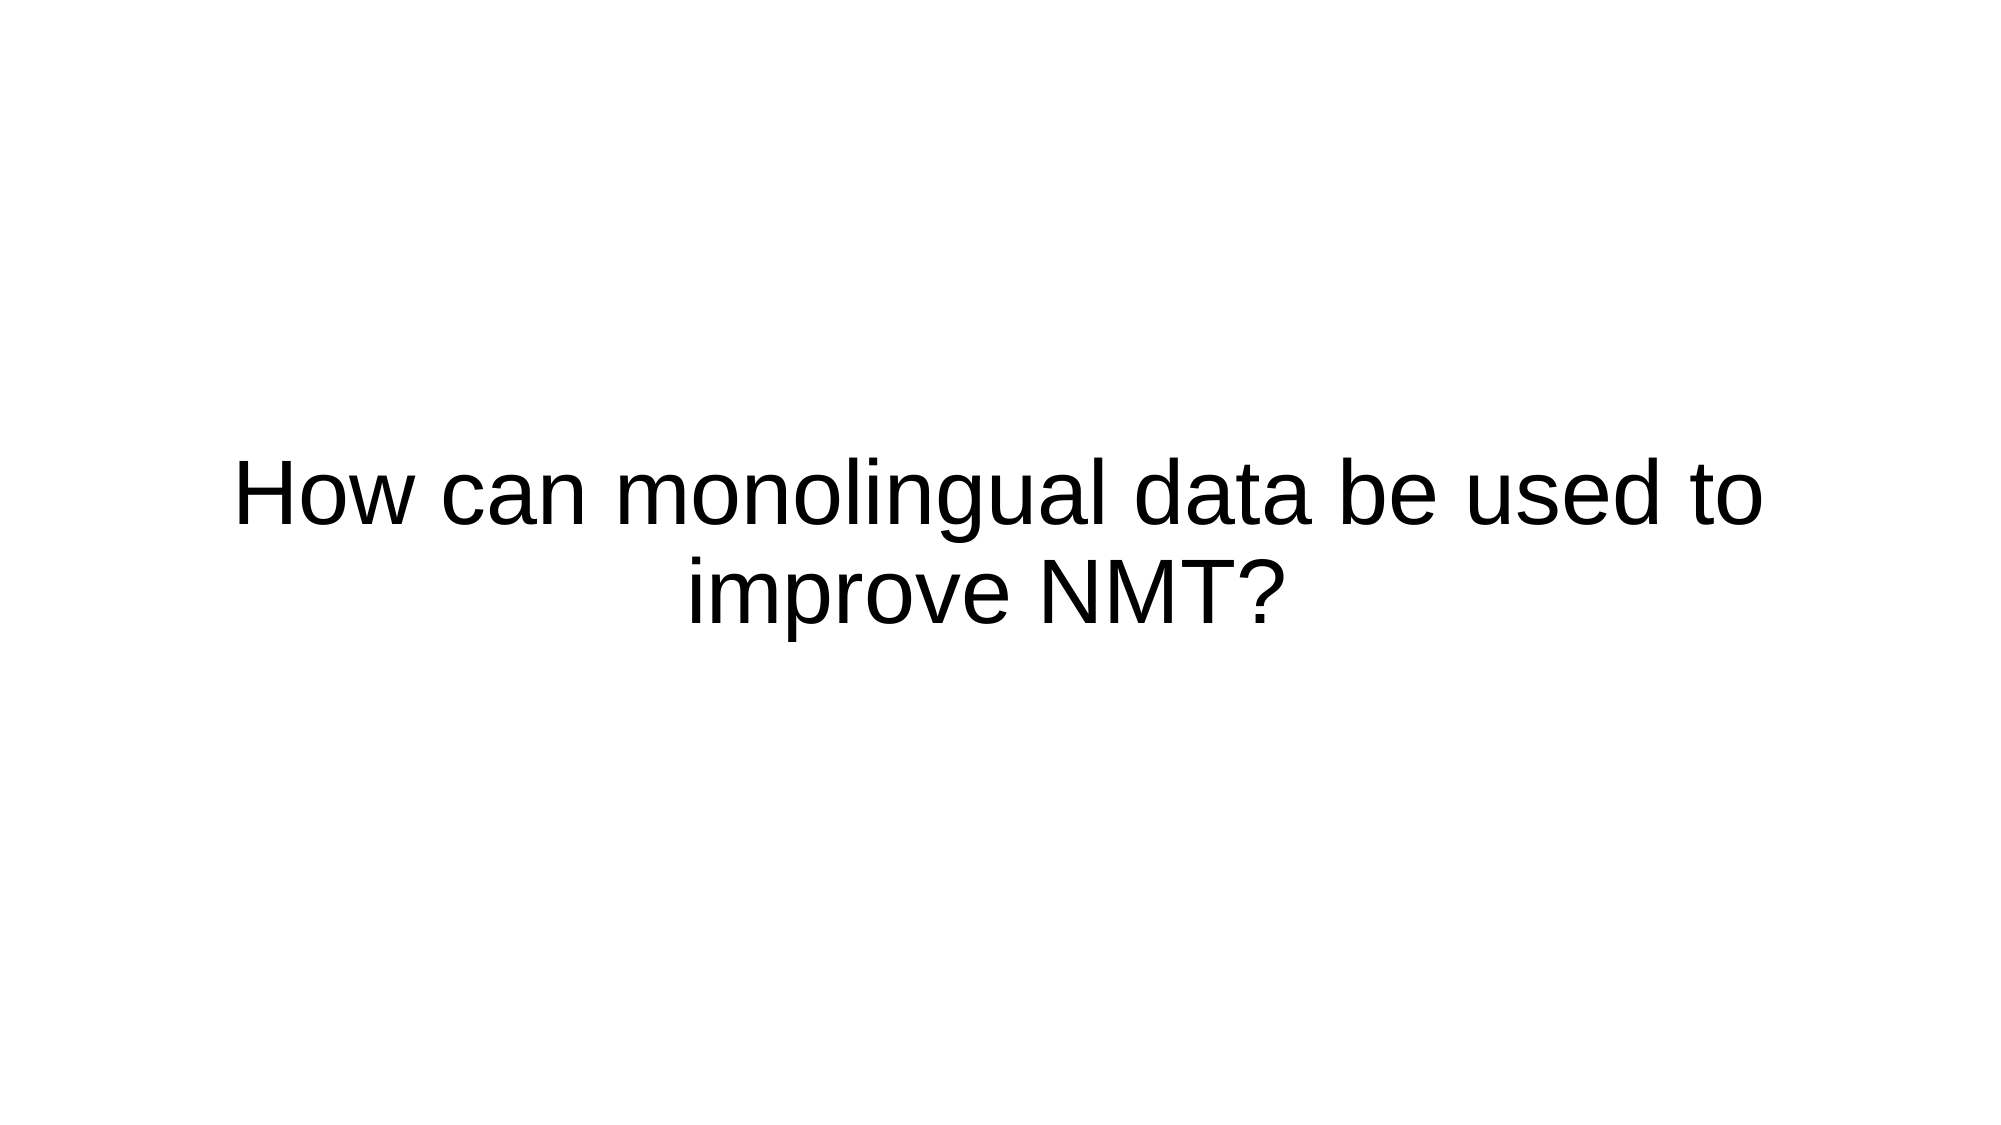

# How can monolingual data be used to improve NMT?